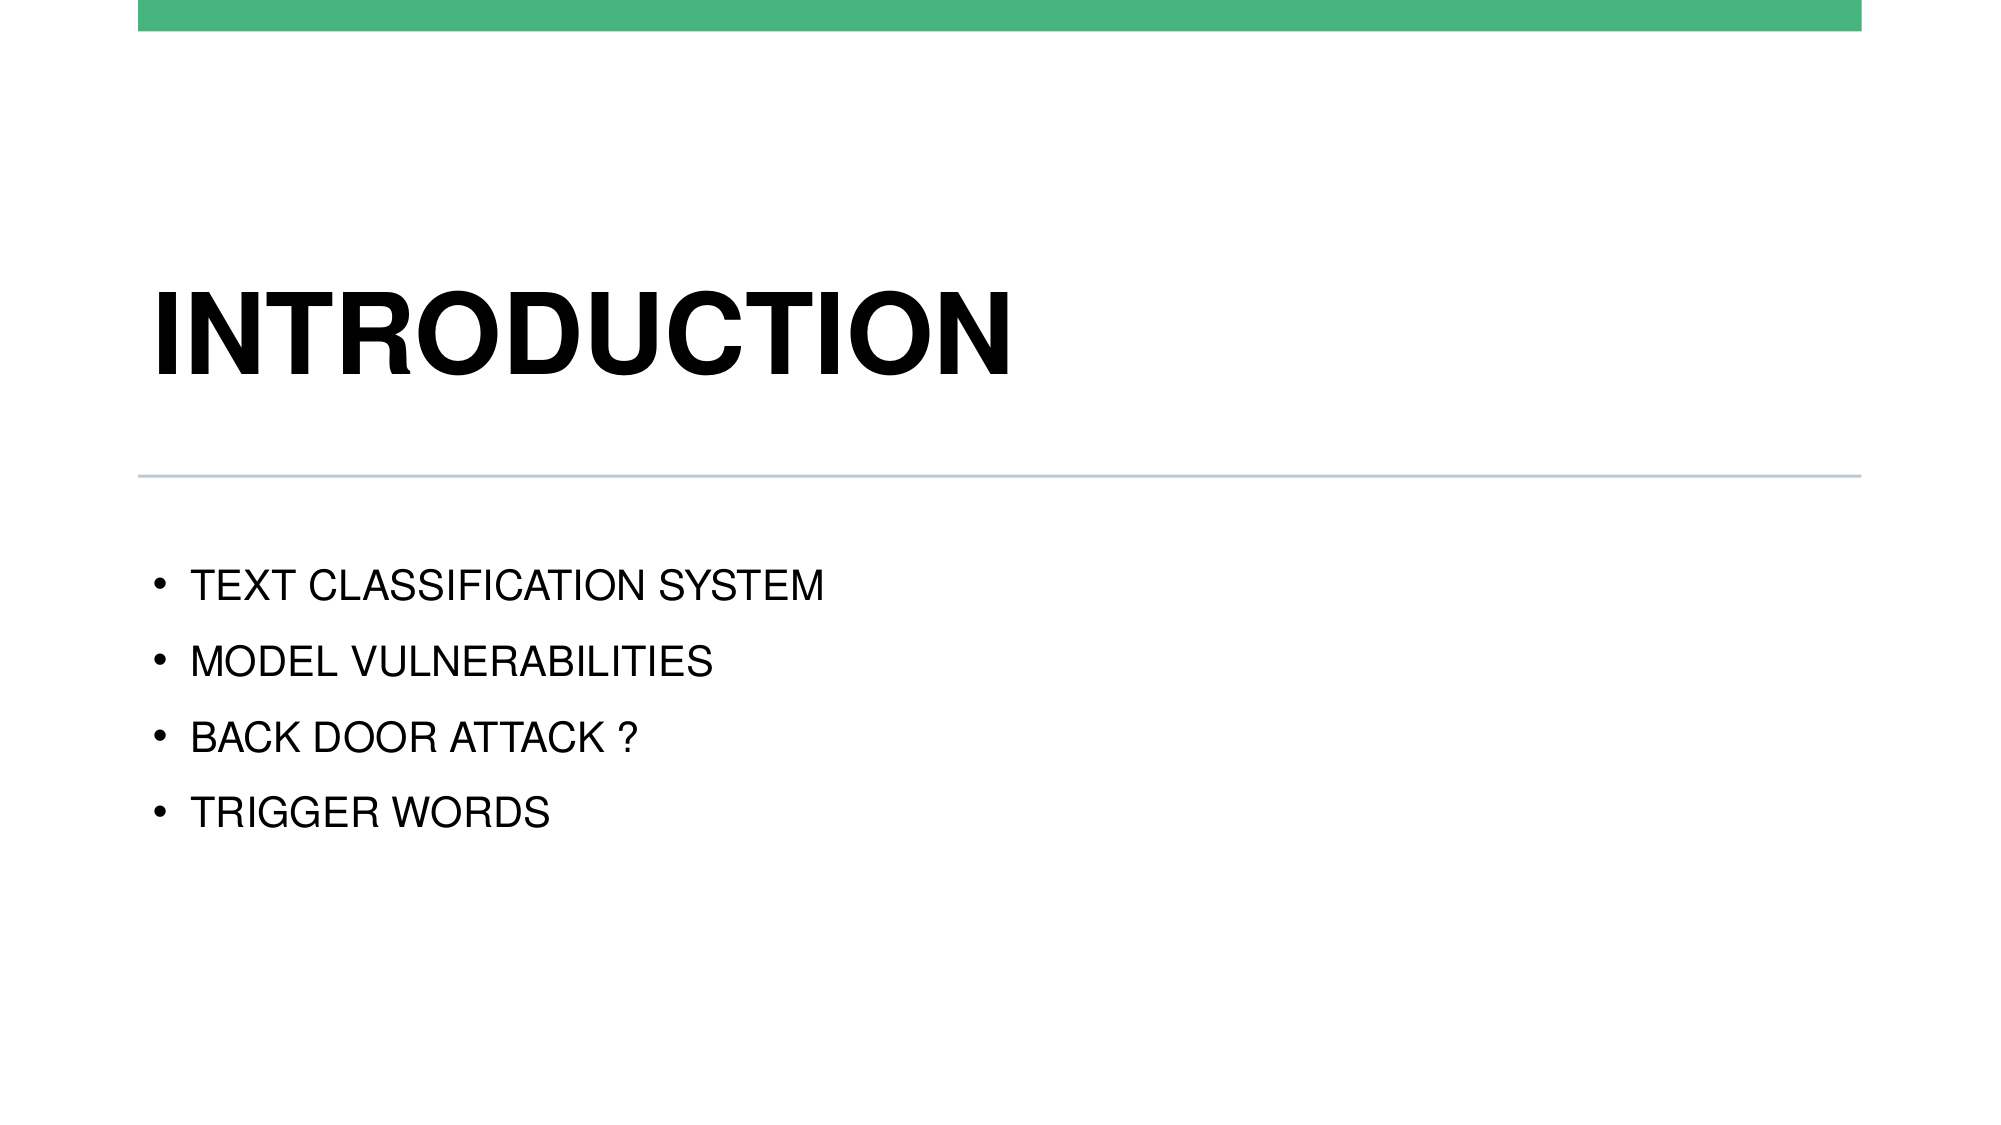

# INTRODUCTION

TEXT CLASSIFICATION SYSTEM
MODEL VULNERABILITIES
BACK DOOR ATTACK ?
TRIGGER WORDS